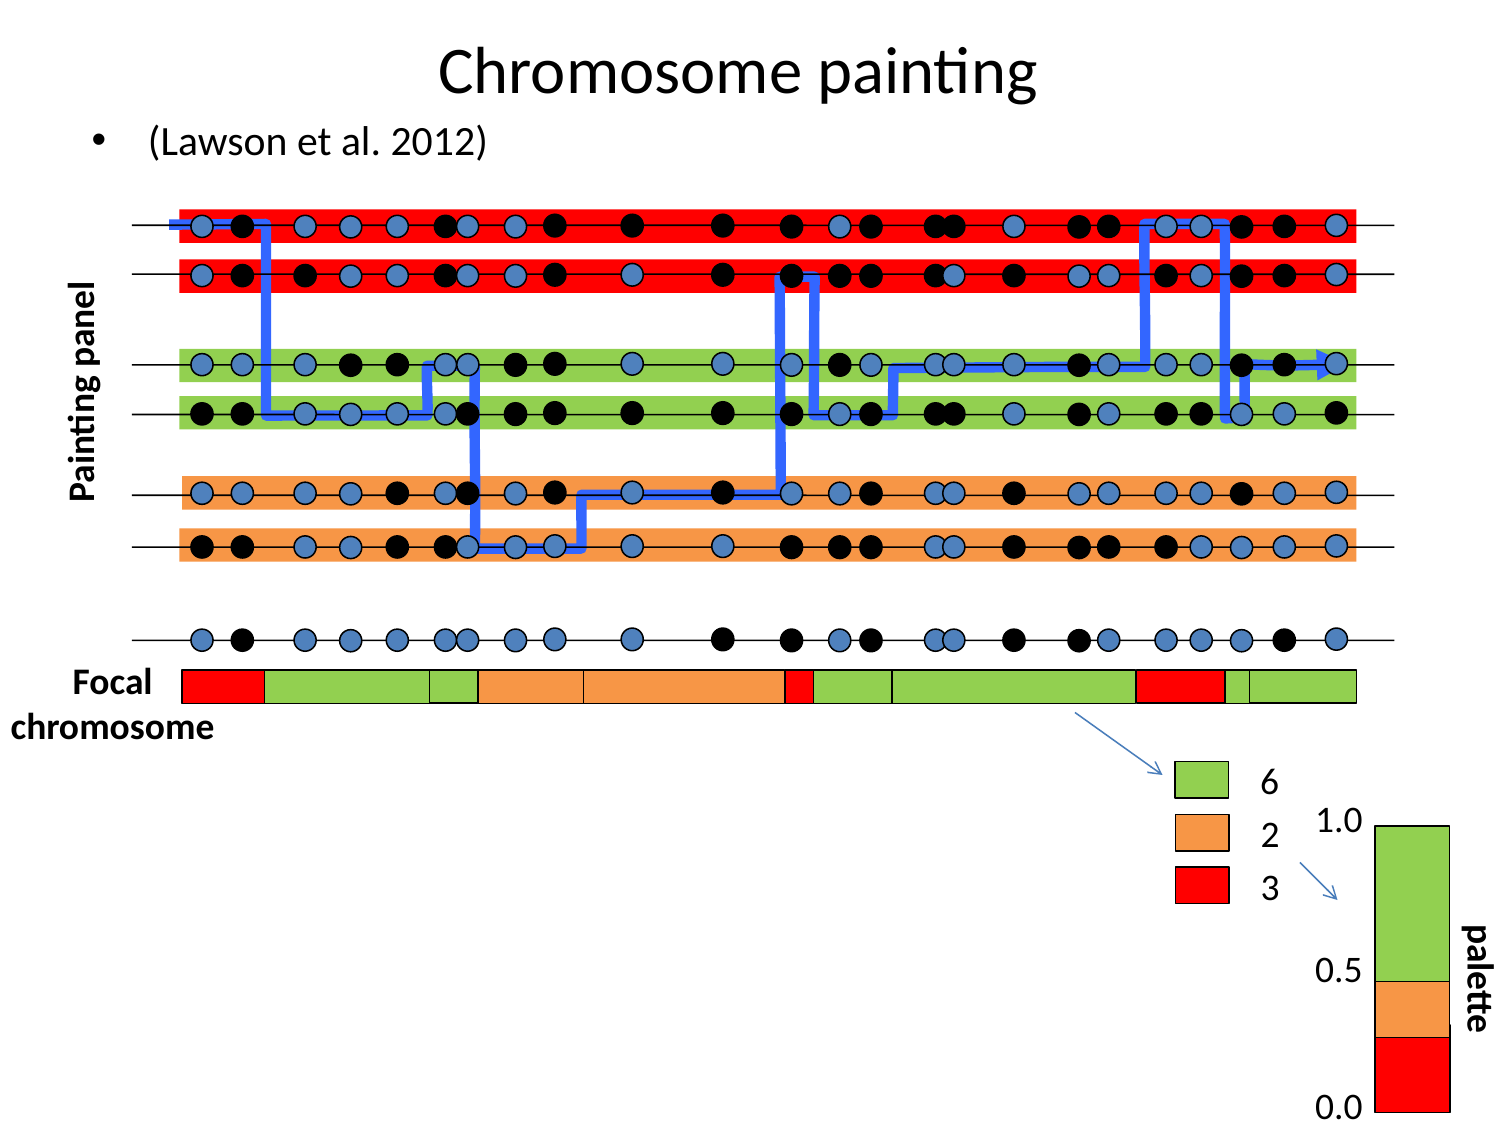

Chromosome painting
(Lawson et al. 2012)

Painting panel

Focal
chromosome

6

2

3

1.0

0.5
palette
0.0